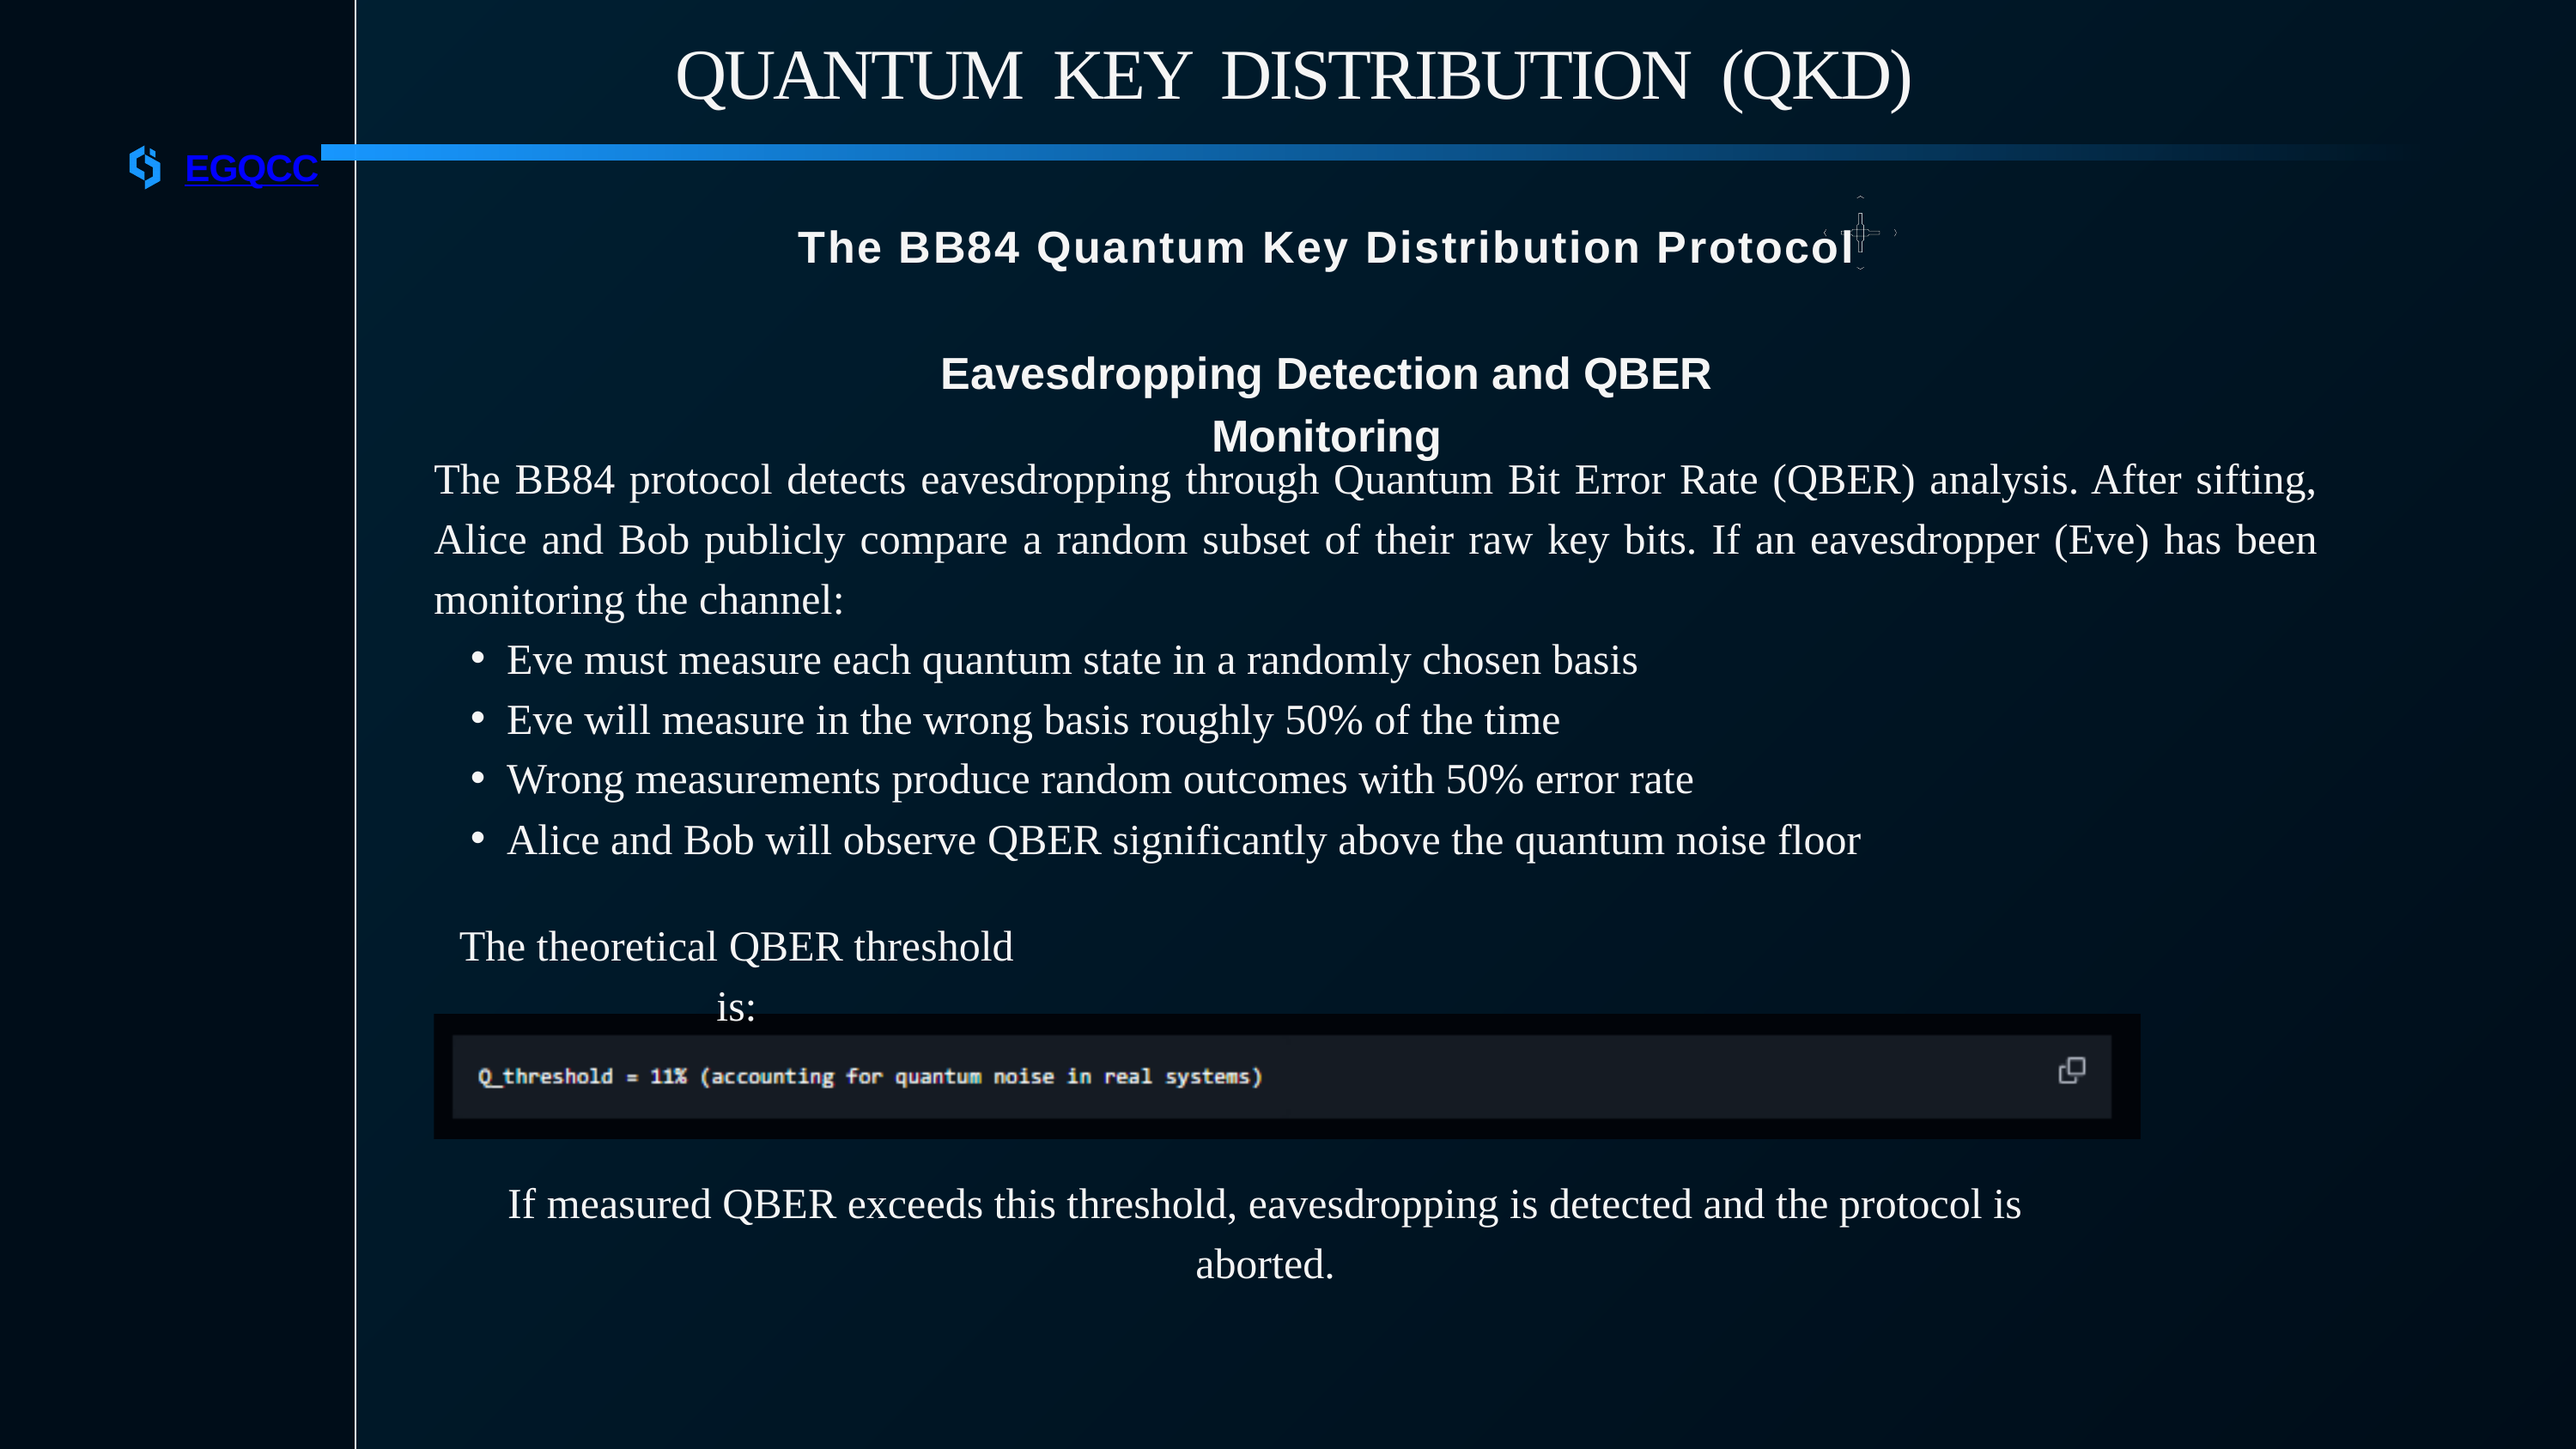

QUANTUM  KEY  DISTRIBUTION  (QKD)
EGQCC

The BB84 Quantum Key Distribution Protocol
Eavesdropping Detection and QBER Monitoring
The BB84 protocol detects eavesdropping through Quantum Bit Error Rate (QBER) analysis. After sifting, Alice and Bob publicly compare a random subset of their raw key bits. If an eavesdropper (Eve) has been monitoring the channel:
Eve must measure each quantum state in a randomly chosen basis
Eve will measure in the wrong basis roughly 50% of the time
Wrong measurements produce random outcomes with 50% error rate
Alice and Bob will observe QBER significantly above the quantum noise floor

The theoretical QBER threshold is:

If measured QBER exceeds this threshold, eavesdropping is detected and the protocol is aborted.